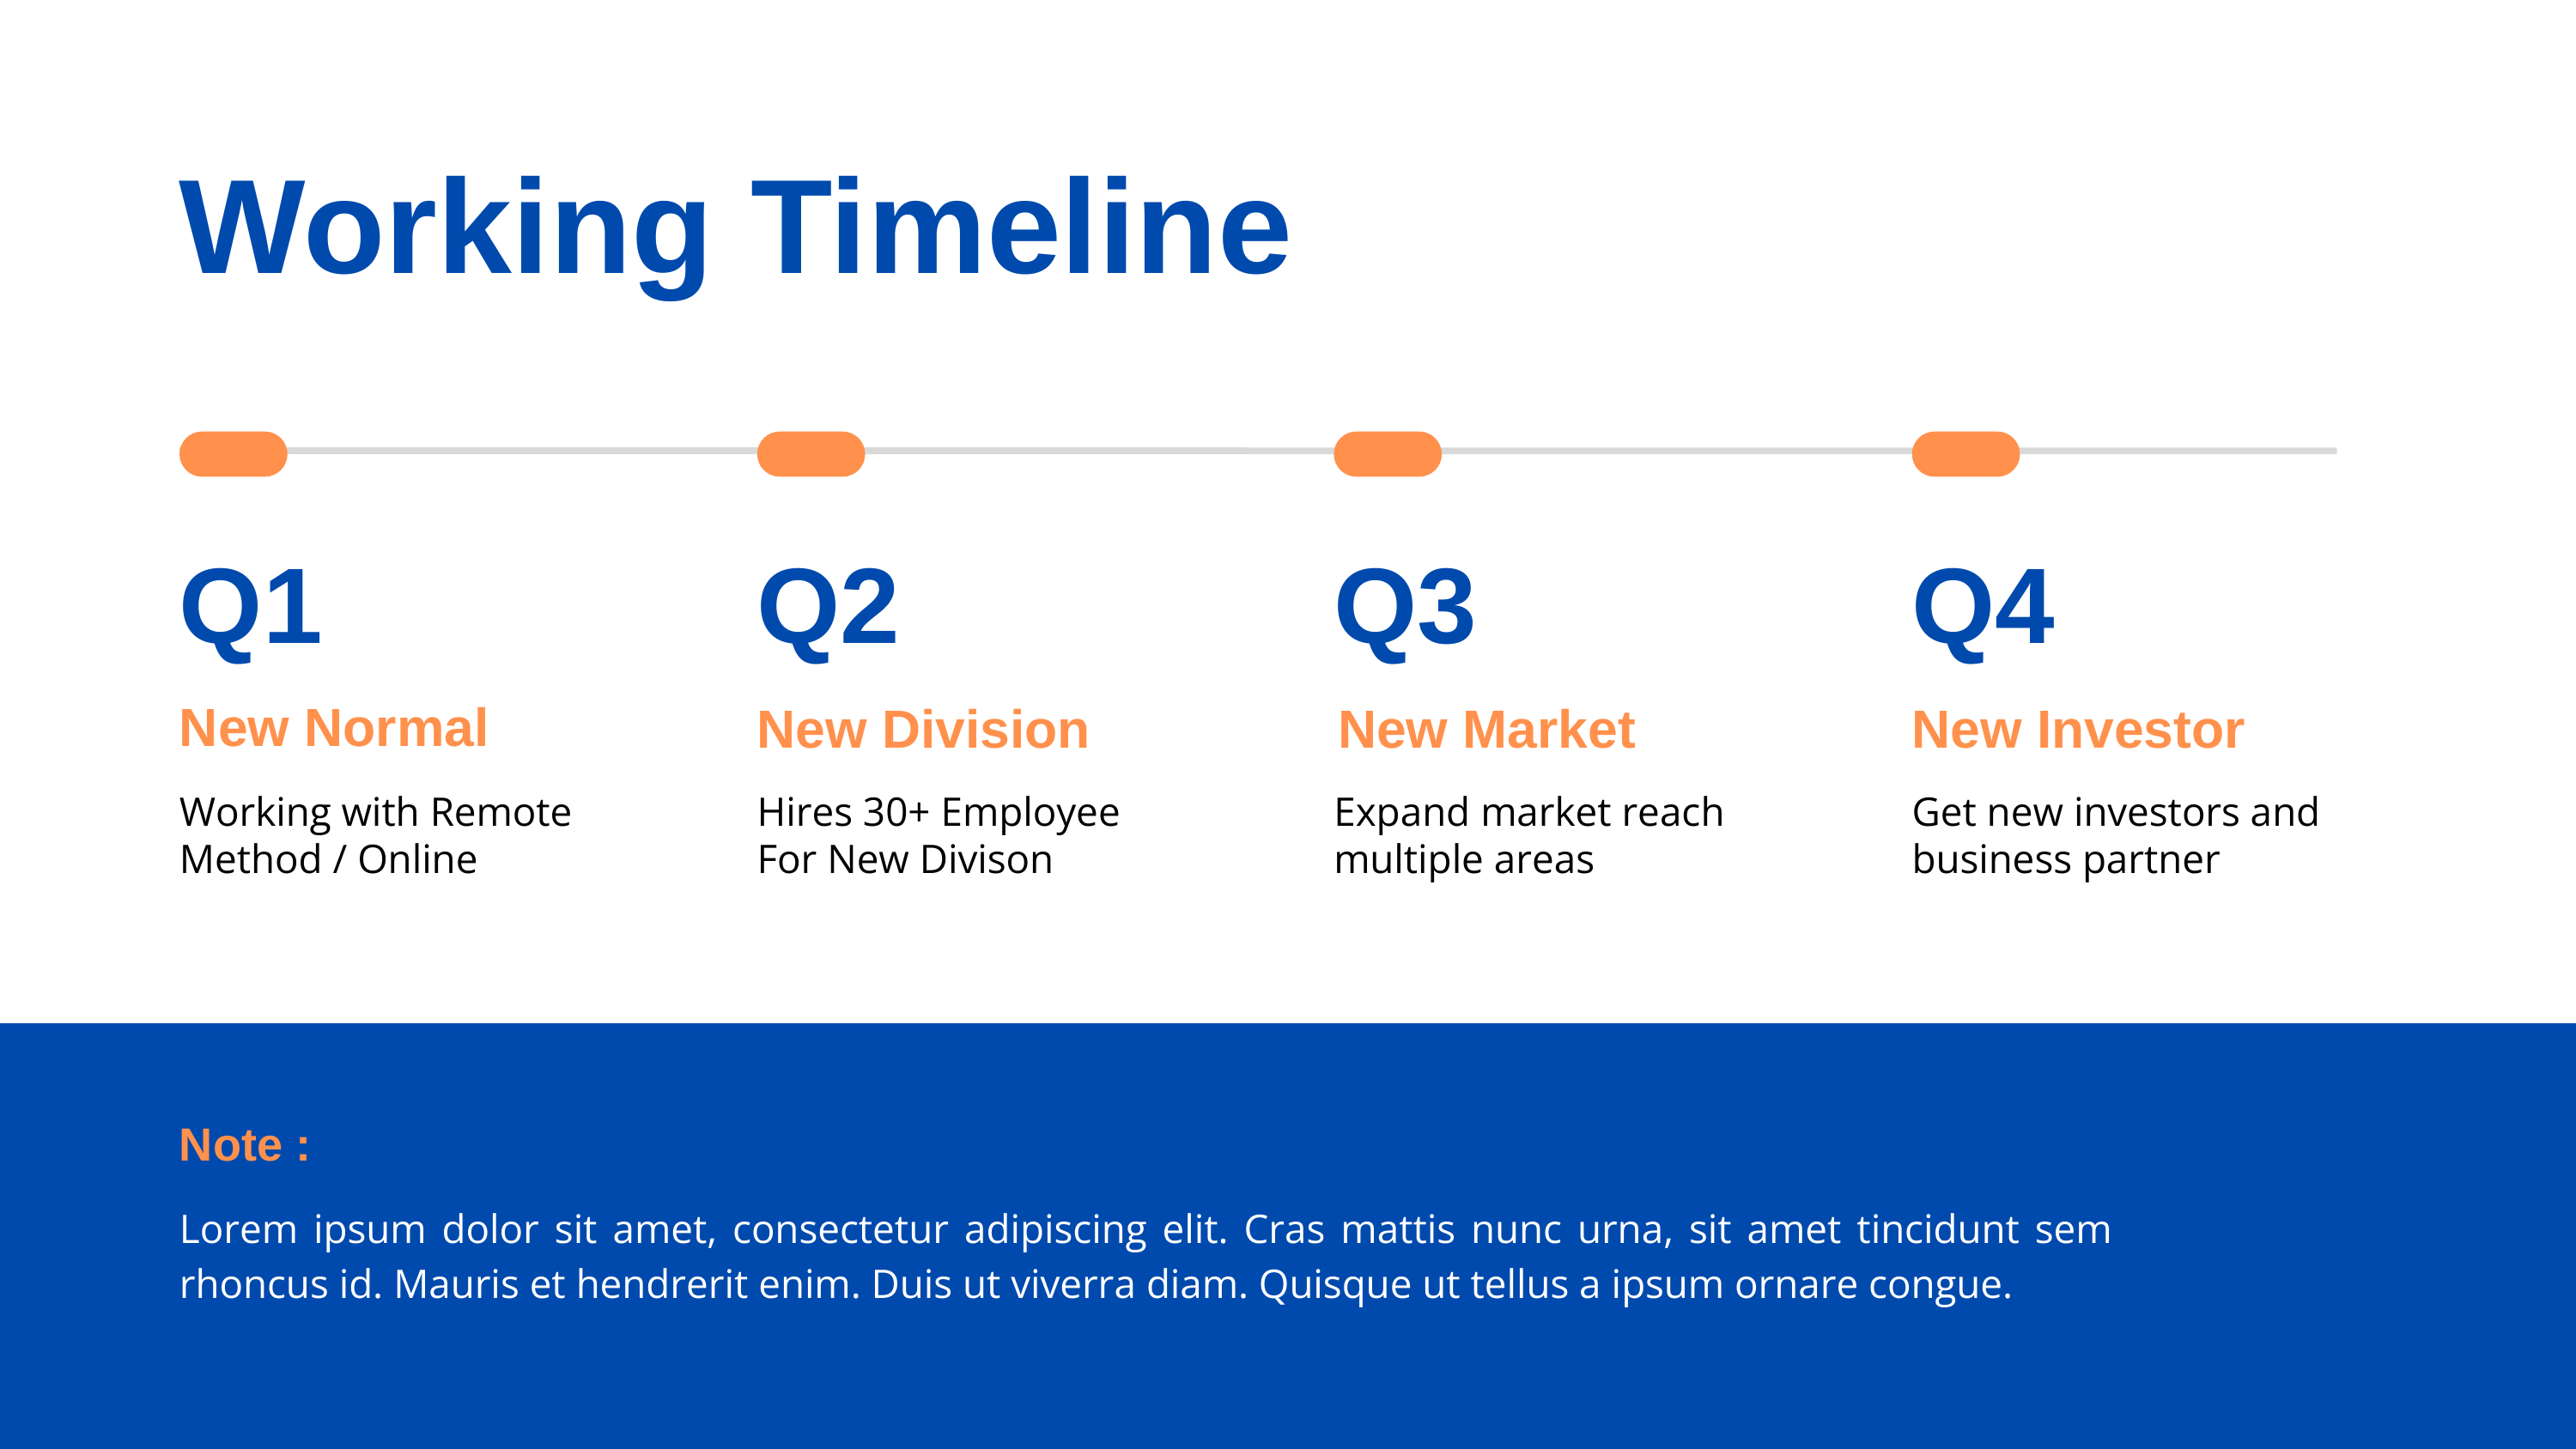

Working Timeline

Q1
Q2
Q3
Q4
New Normal
New Division
New Market
New Investor
Working with Remote Method / Online
Hires 30+ Employee
For New Divison
Expand market reach multiple areas
Get new investors and
business partner

Note :
Lorem ipsum dolor sit amet, consectetur adipiscing elit. Cras mattis nunc urna, sit amet tincidunt sem rhoncus id. Mauris et hendrerit enim. Duis ut viverra diam. Quisque ut tellus a ipsum ornare congue.